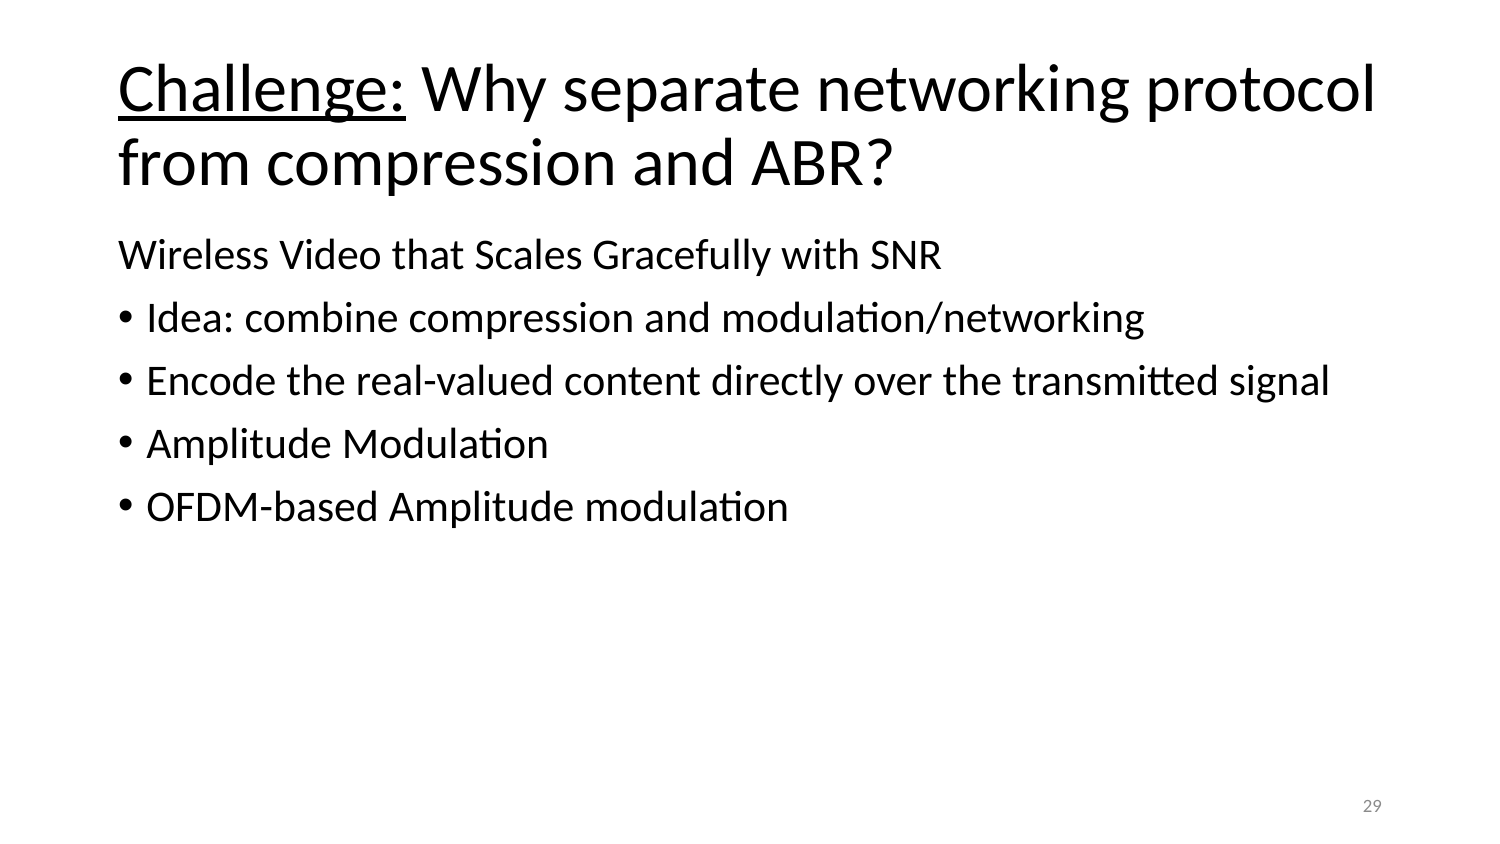

# Challenge: Why separate networking protocol from compression and ABR?
Wireless Video that Scales Gracefully with SNR
Idea: combine compression and modulation/networking
Encode the real-valued content directly over the transmitted signal
Amplitude Modulation
OFDM-based Amplitude modulation
29